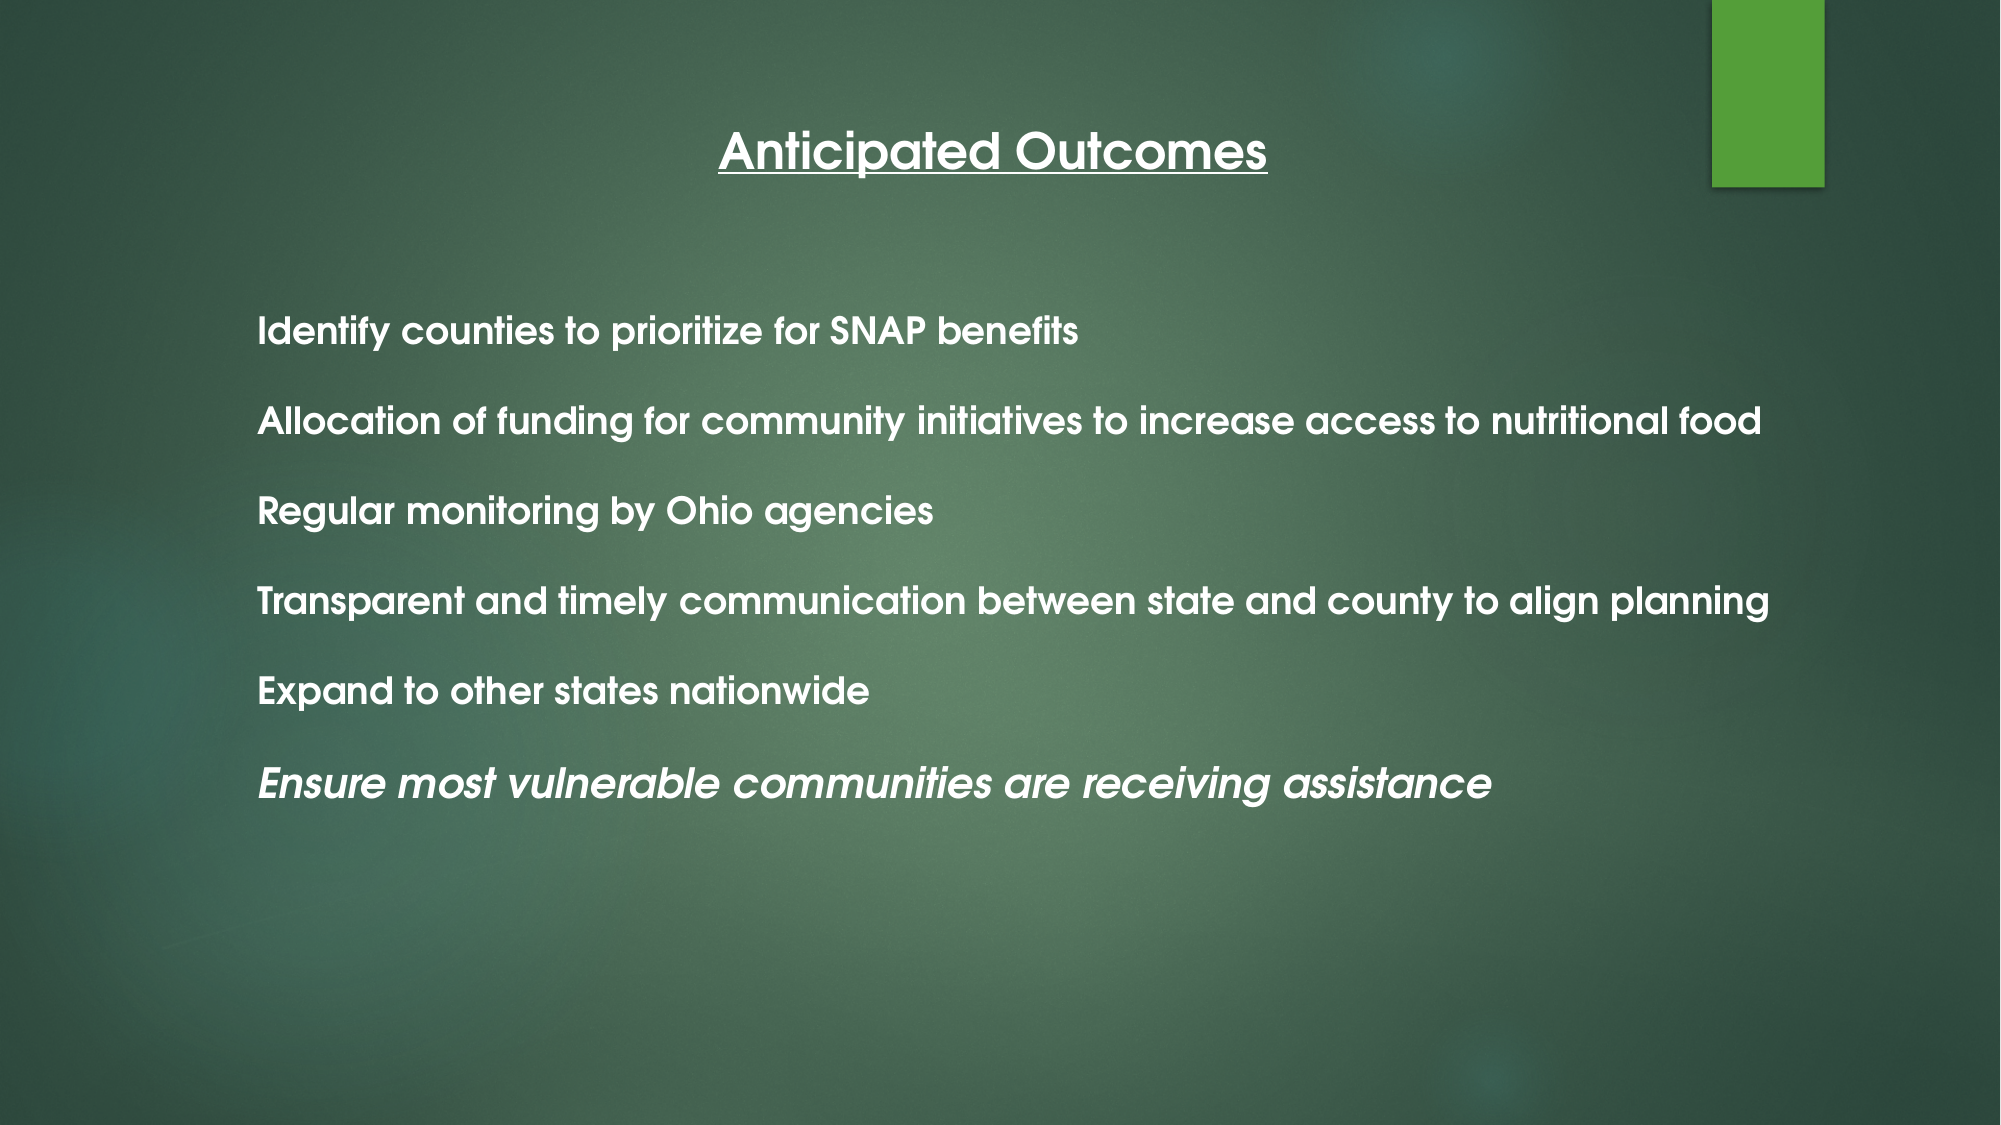

Anticipated Outcomes
Identify counties to prioritize for SNAP benefits

Allocation of funding for community initiatives to increase access to nutritional food

Regular monitoring by Ohio agencies

Transparent and timely communication between state and county to align planning

Expand to other states nationwide

Ensure most vulnerable communities are receiving assistance